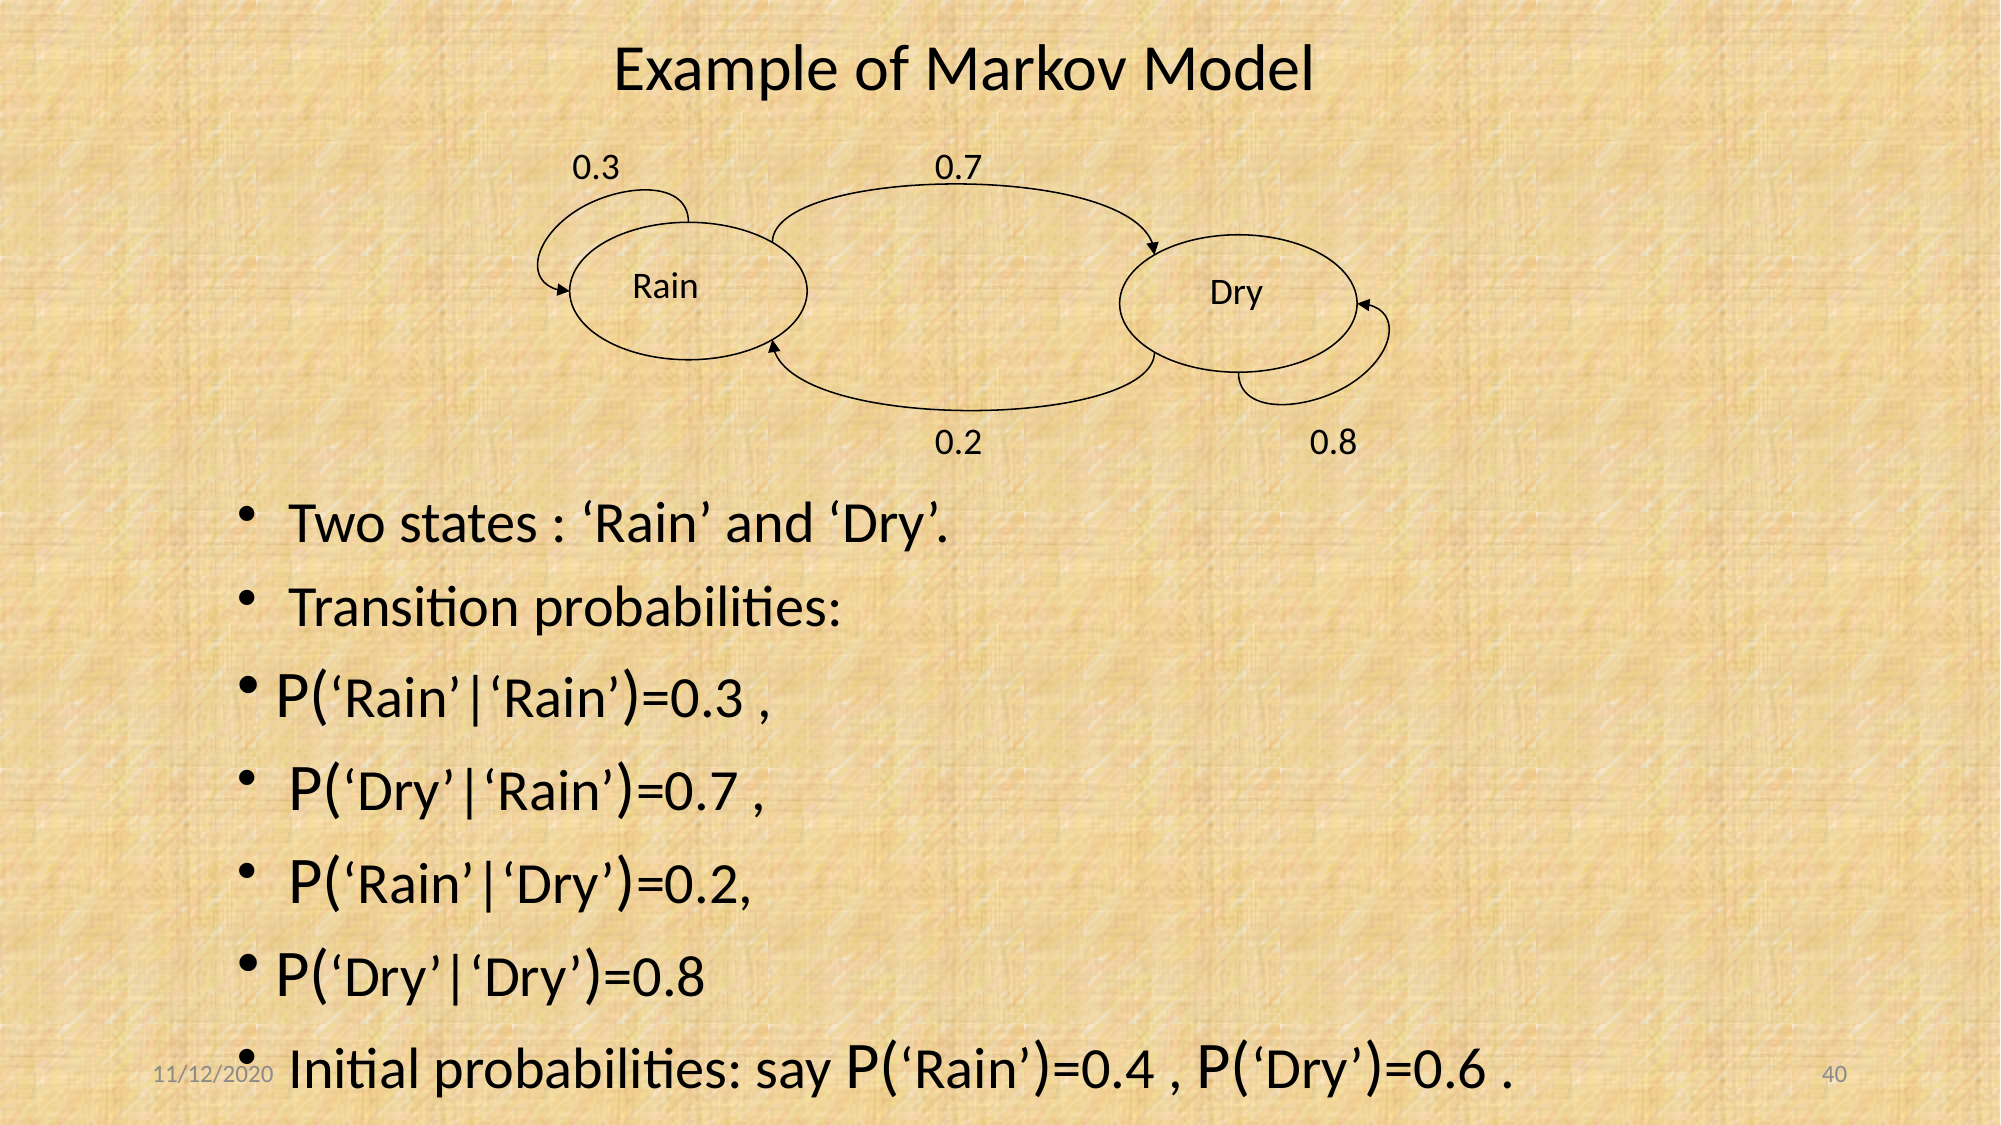

# Example of Markov Model
0.3
0.7

Rain
Dry
0.2
0.8
 Two states : ‘Rain’ and ‘Dry’.
 Transition probabilities:
P(‘Rain’|‘Rain’)=0.3 ,
 P(‘Dry’|‘Rain’)=0.7 ,
 P(‘Rain’|‘Dry’)=0.2,
P(‘Dry’|‘Dry’)=0.8
 Initial probabilities: say P(‘Rain’)=0.4 , P(‘Dry’)=0.6 .
11/12/2020
40